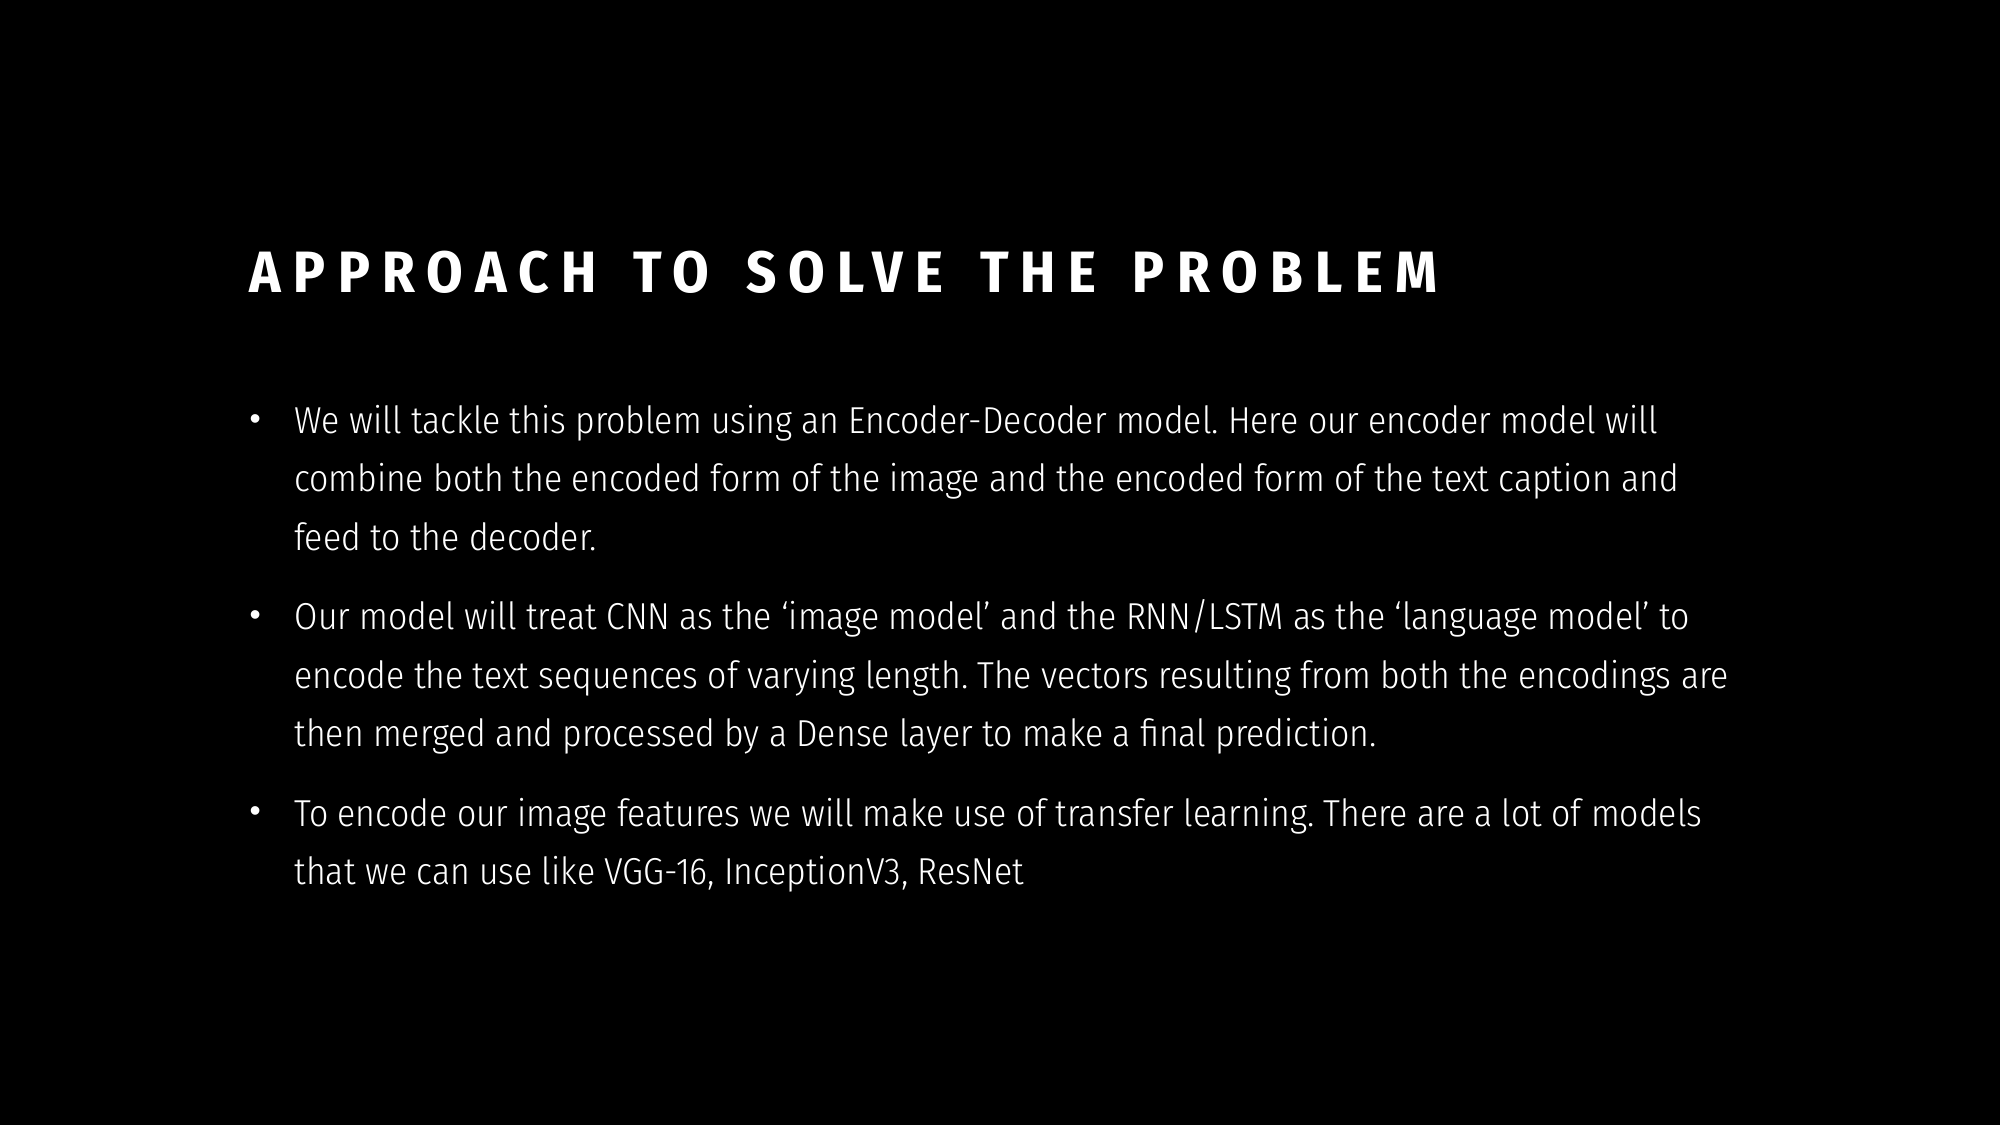

# Approach to solve the problem
We will tackle this problem using an Encoder-Decoder model. Here our encoder model will combine both the encoded form of the image and the encoded form of the text caption and feed to the decoder.
Our model will treat CNN as the ‘image model’ and the RNN/LSTM as the ‘language model’ to encode the text sequences of varying length. The vectors resulting from both the encodings are then merged and processed by a Dense layer to make a final prediction.
To encode our image features we will make use of transfer learning. There are a lot of models that we can use like VGG-16, InceptionV3, ResNet